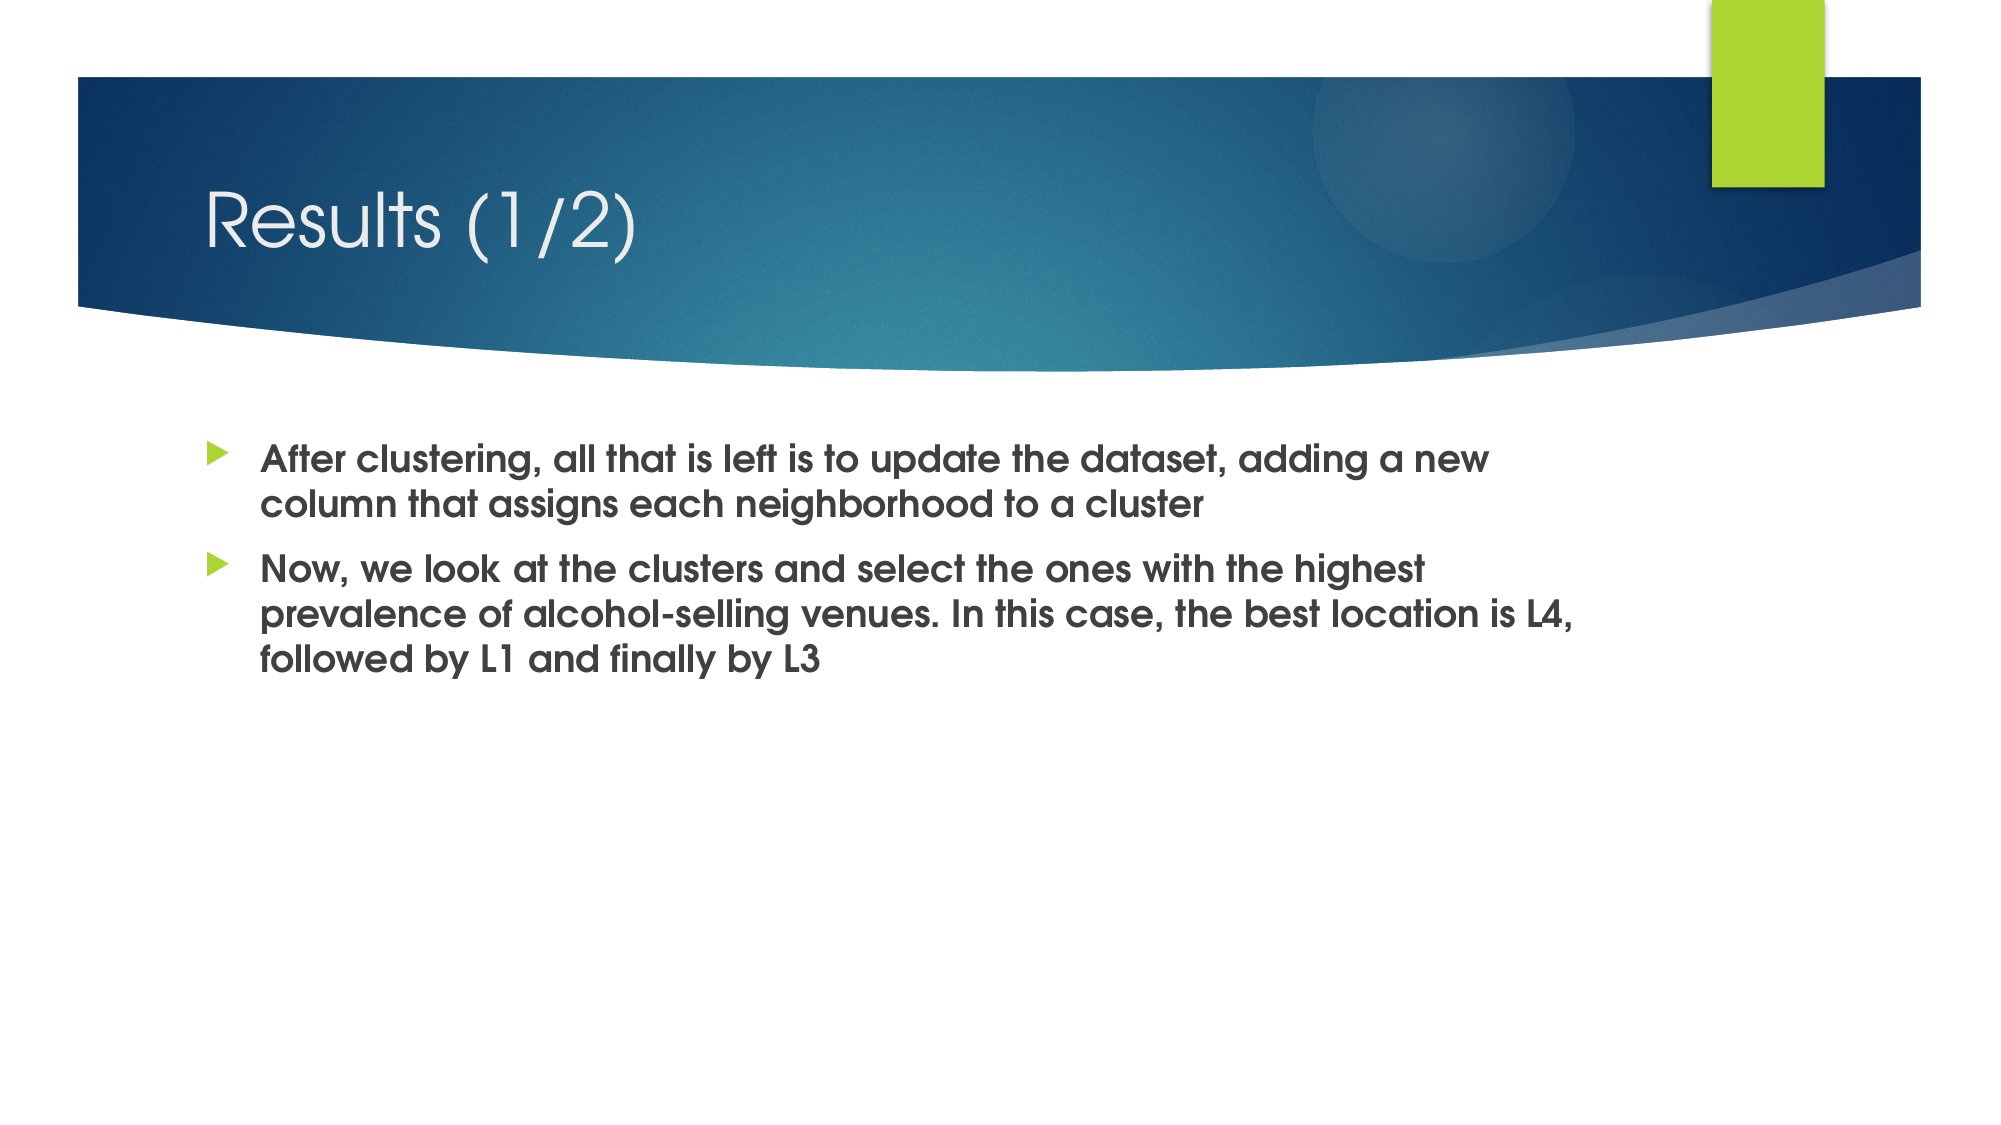

# Results (1/2)
After clustering, all that is left is to update the dataset, adding a new column that assigns each neighborhood to a cluster
Now, we look at the clusters and select the ones with the highest prevalence of alcohol-selling venues. In this case, the best location is L4, followed by L1 and finally by L3